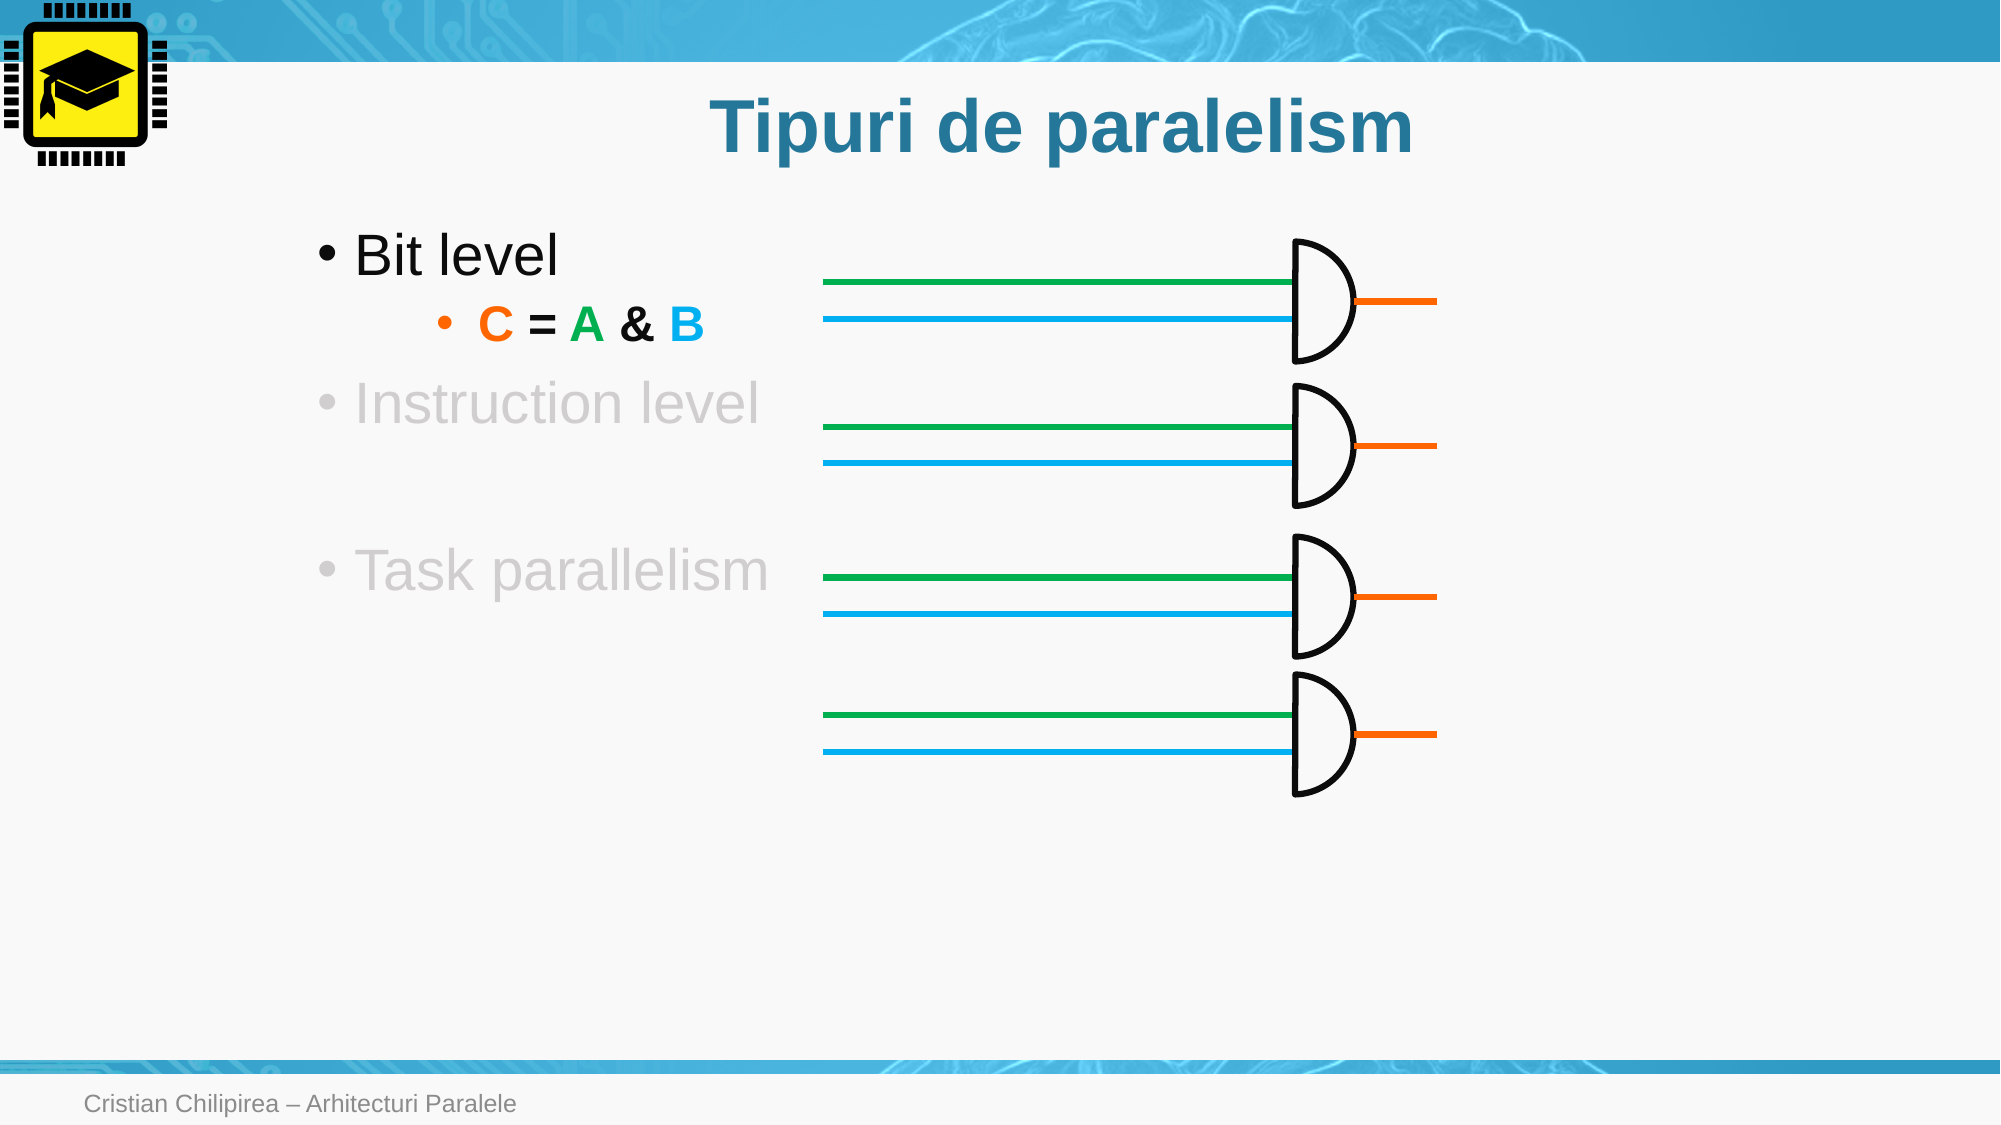

# Tipuri de paralelism
Bit level
C = A & B
Instruction level

Task parallelism

Cristian Chilipirea – Arhitecturi Paralele